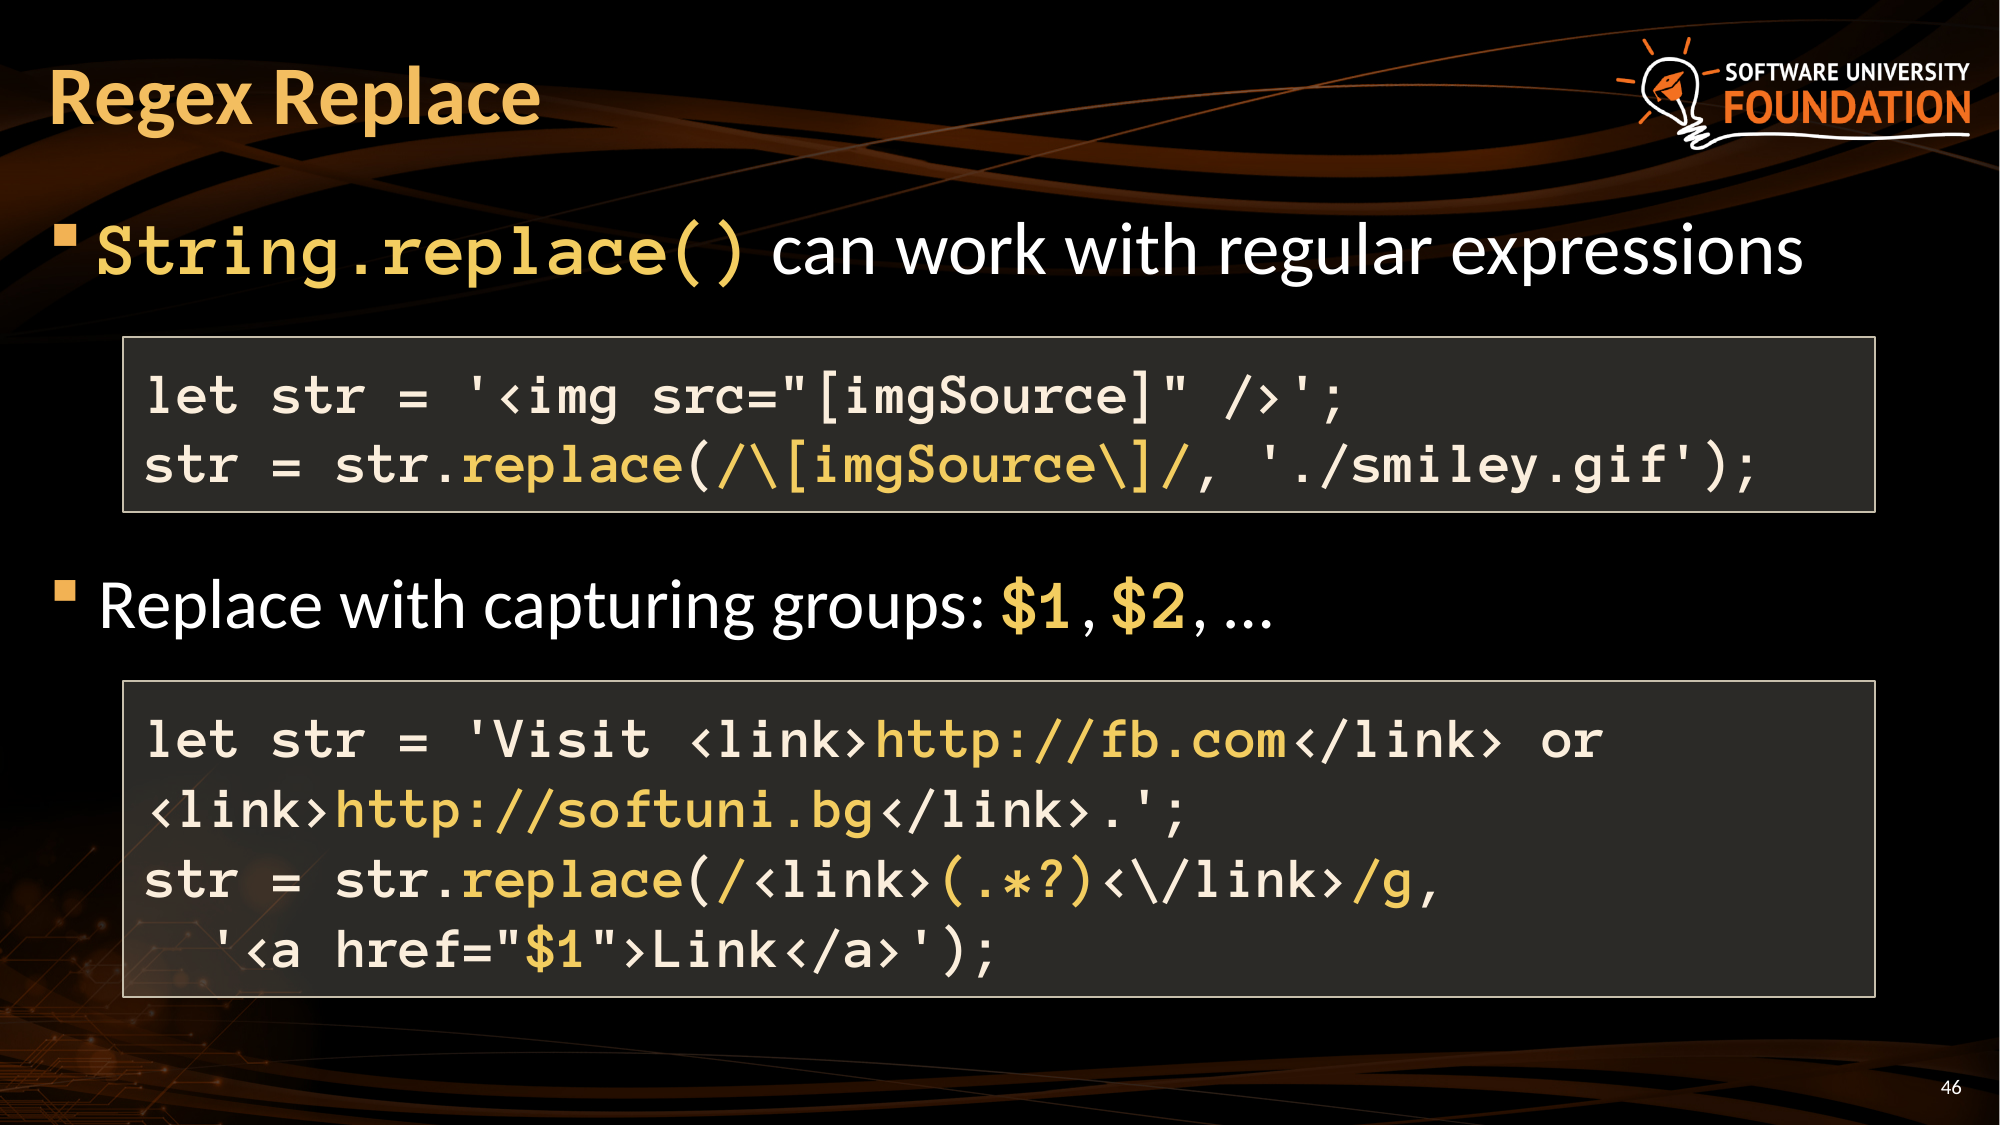

# Regex Replace
String.replace() can work with regular expressions

Replace with capturing groups: $1, $2, …
let str = '<img src="[imgSource]" />';
str = str.replace(/\[imgSource\]/, './smiley.gif');
let str = 'Visit <link>http://fb.com</link> or <link>http://softuni.bg</link>.';
str = str.replace(/<link>(.*?)<\/link>/g,
  '<a href="$1">Link</a>');
46